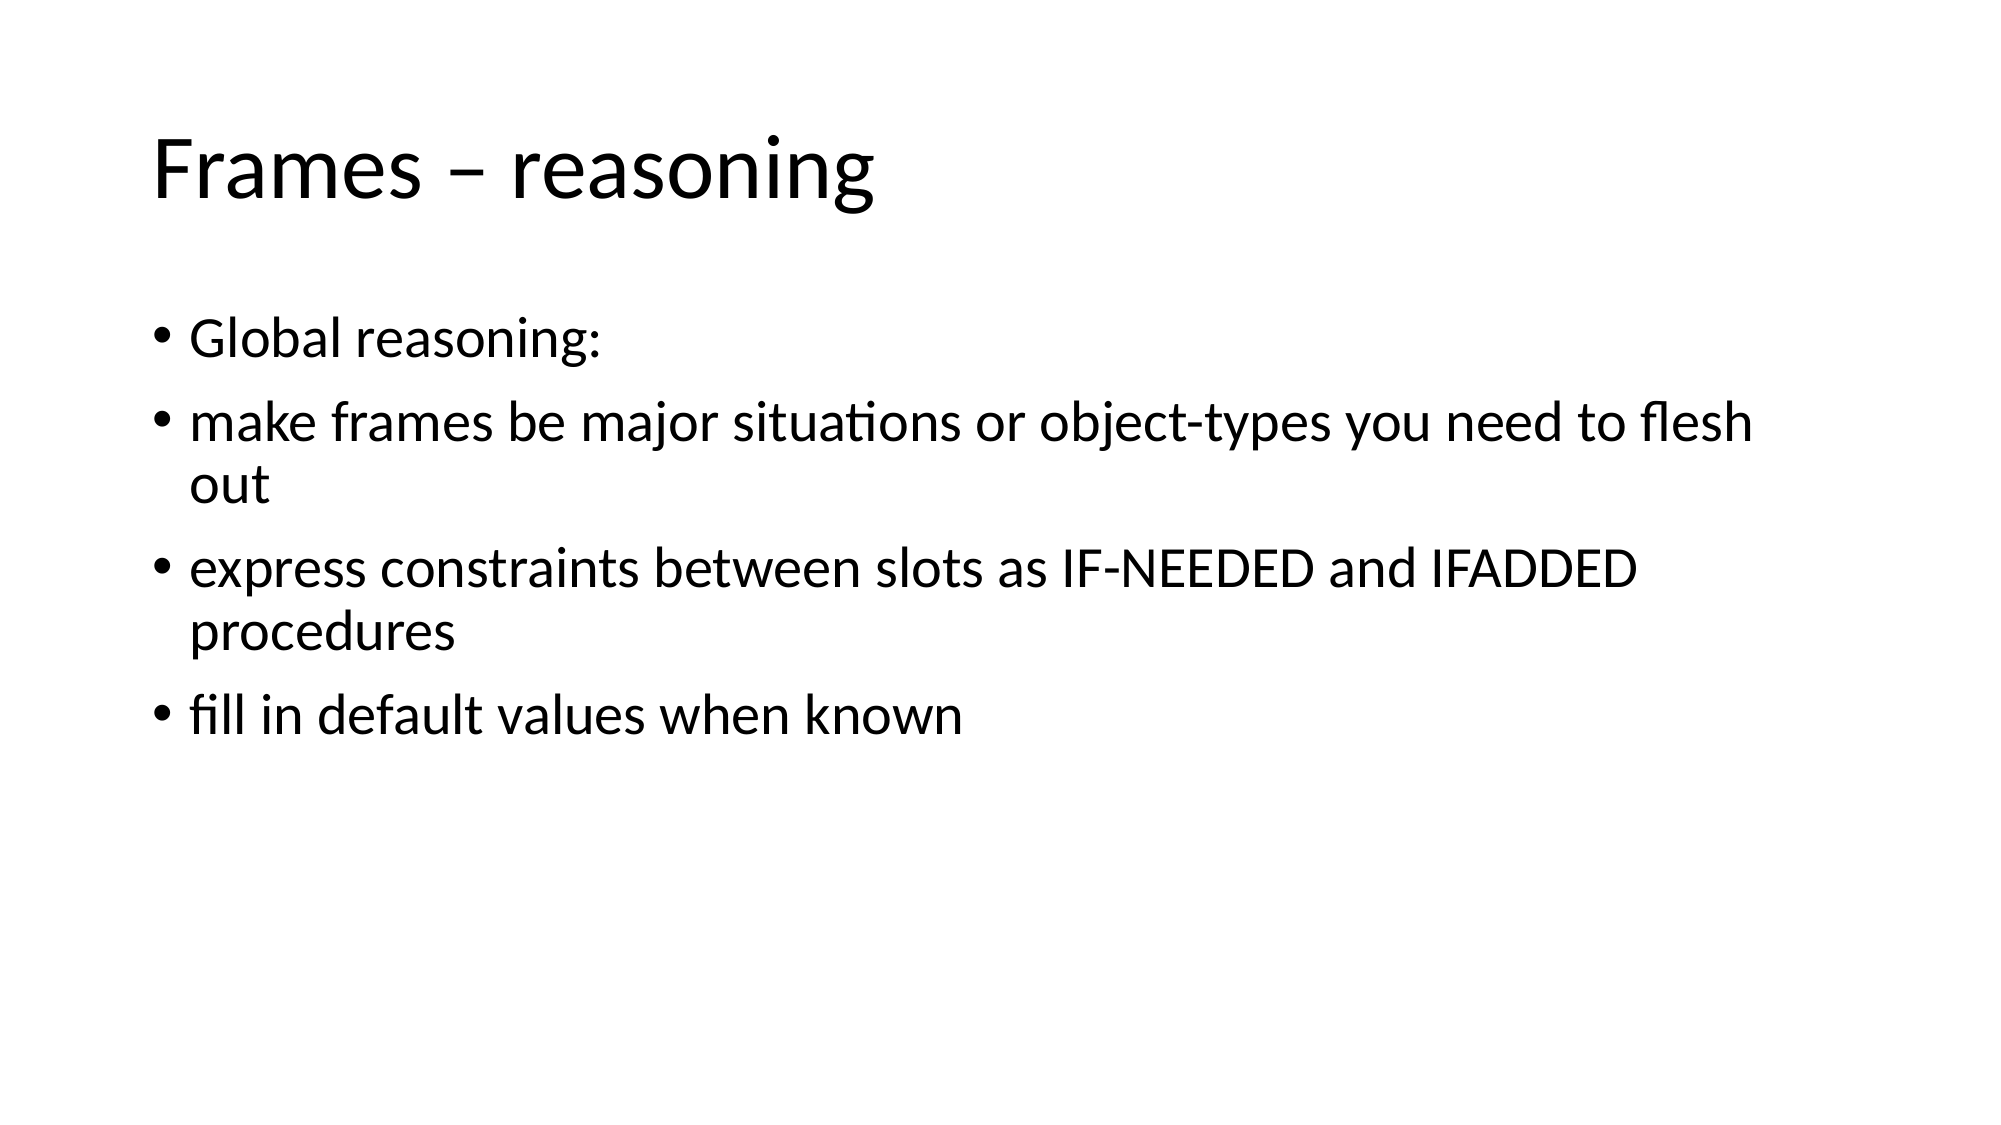

# Frames – reasoning
Global reasoning:
make frames be major situations or object-types you need to flesh out
express constraints between slots as IF-NEEDED and IFADDED procedures
fill in default values when known